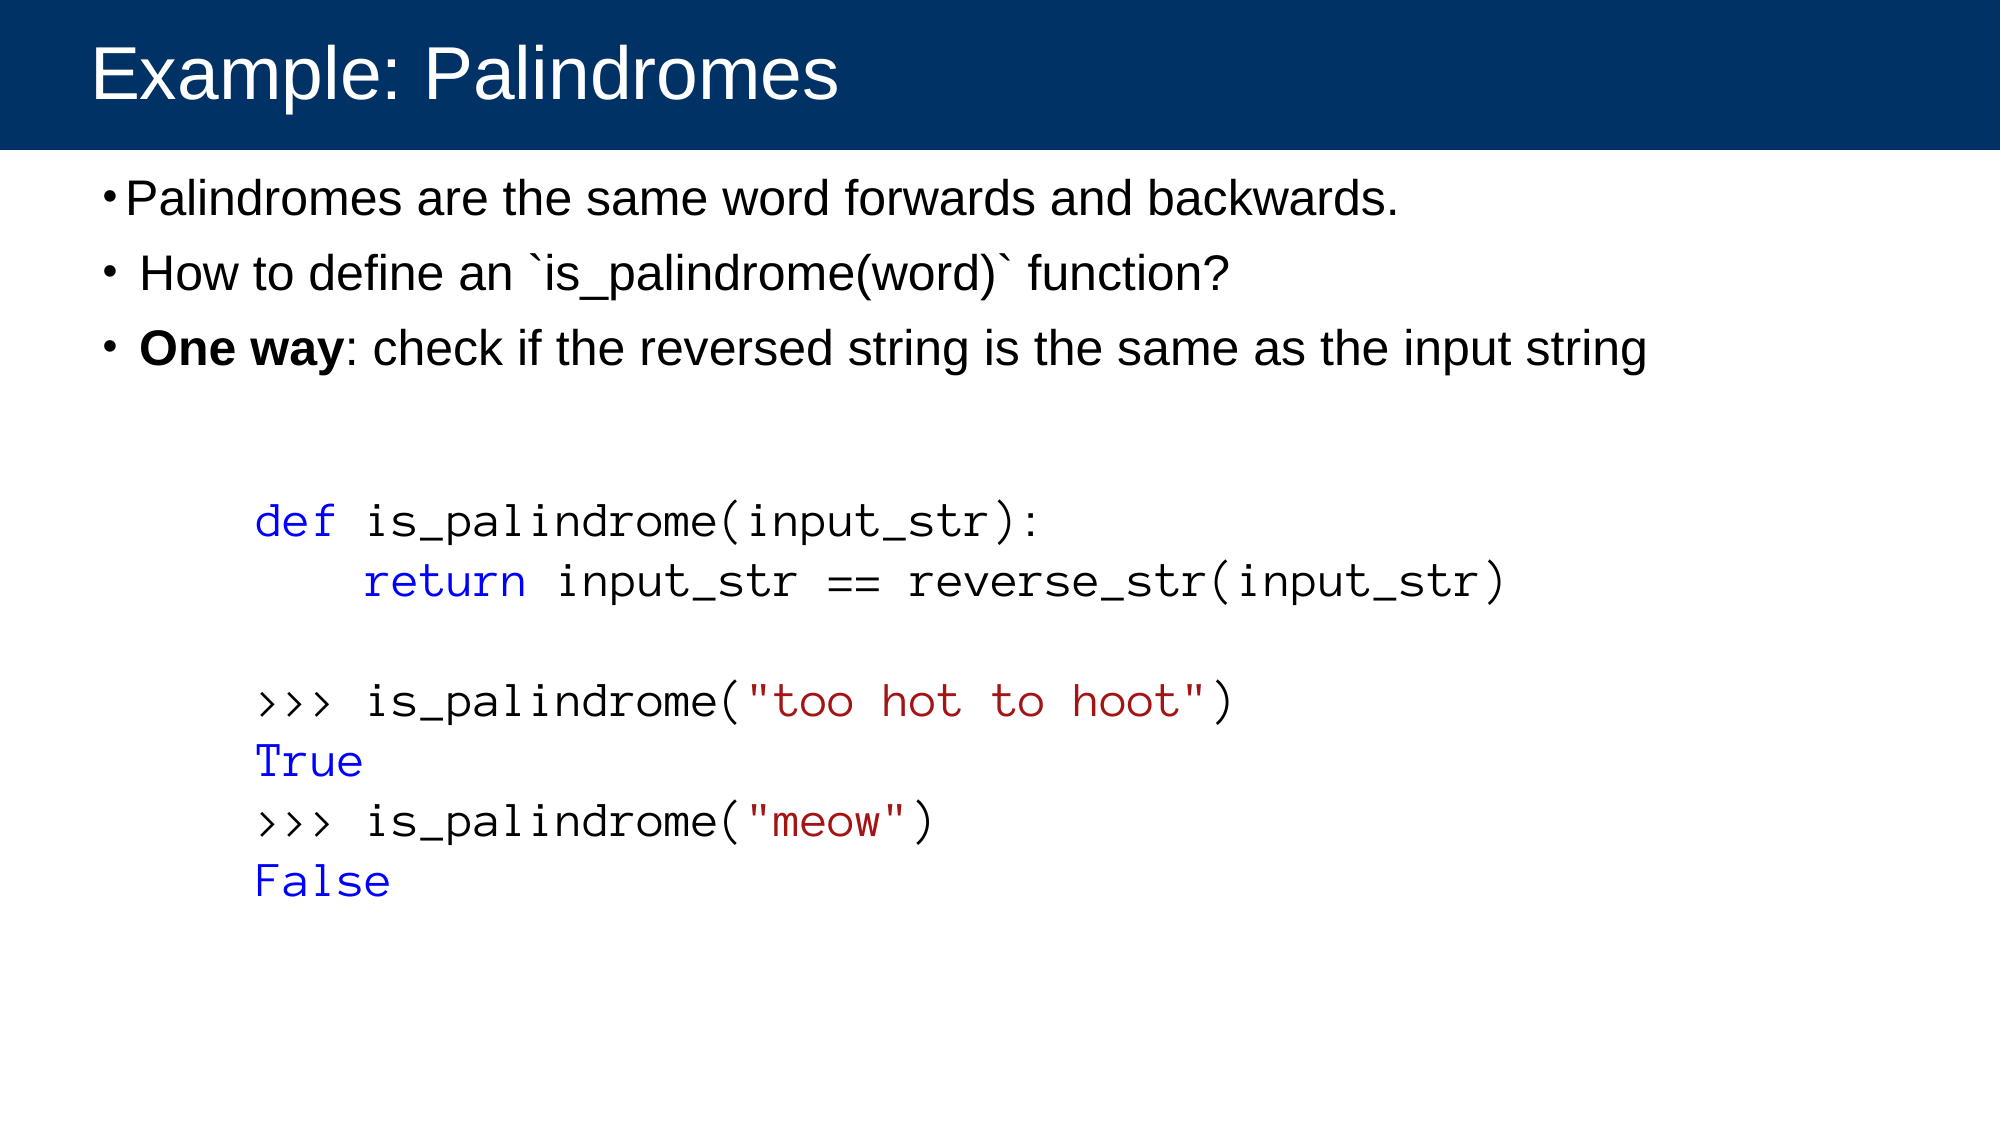

# Example: Palindromes
Palindromes are the same word forwards and backwards.
 How to define an `is_palindrome(word)` function?
 One way: check if the reversed string is the same as the input string
def is_palindrome(input_str):
    return input_str == reverse_str(input_str)

>>> is_palindrome("too hot to hoot")
True
>>> is_palindrome("meow")
False